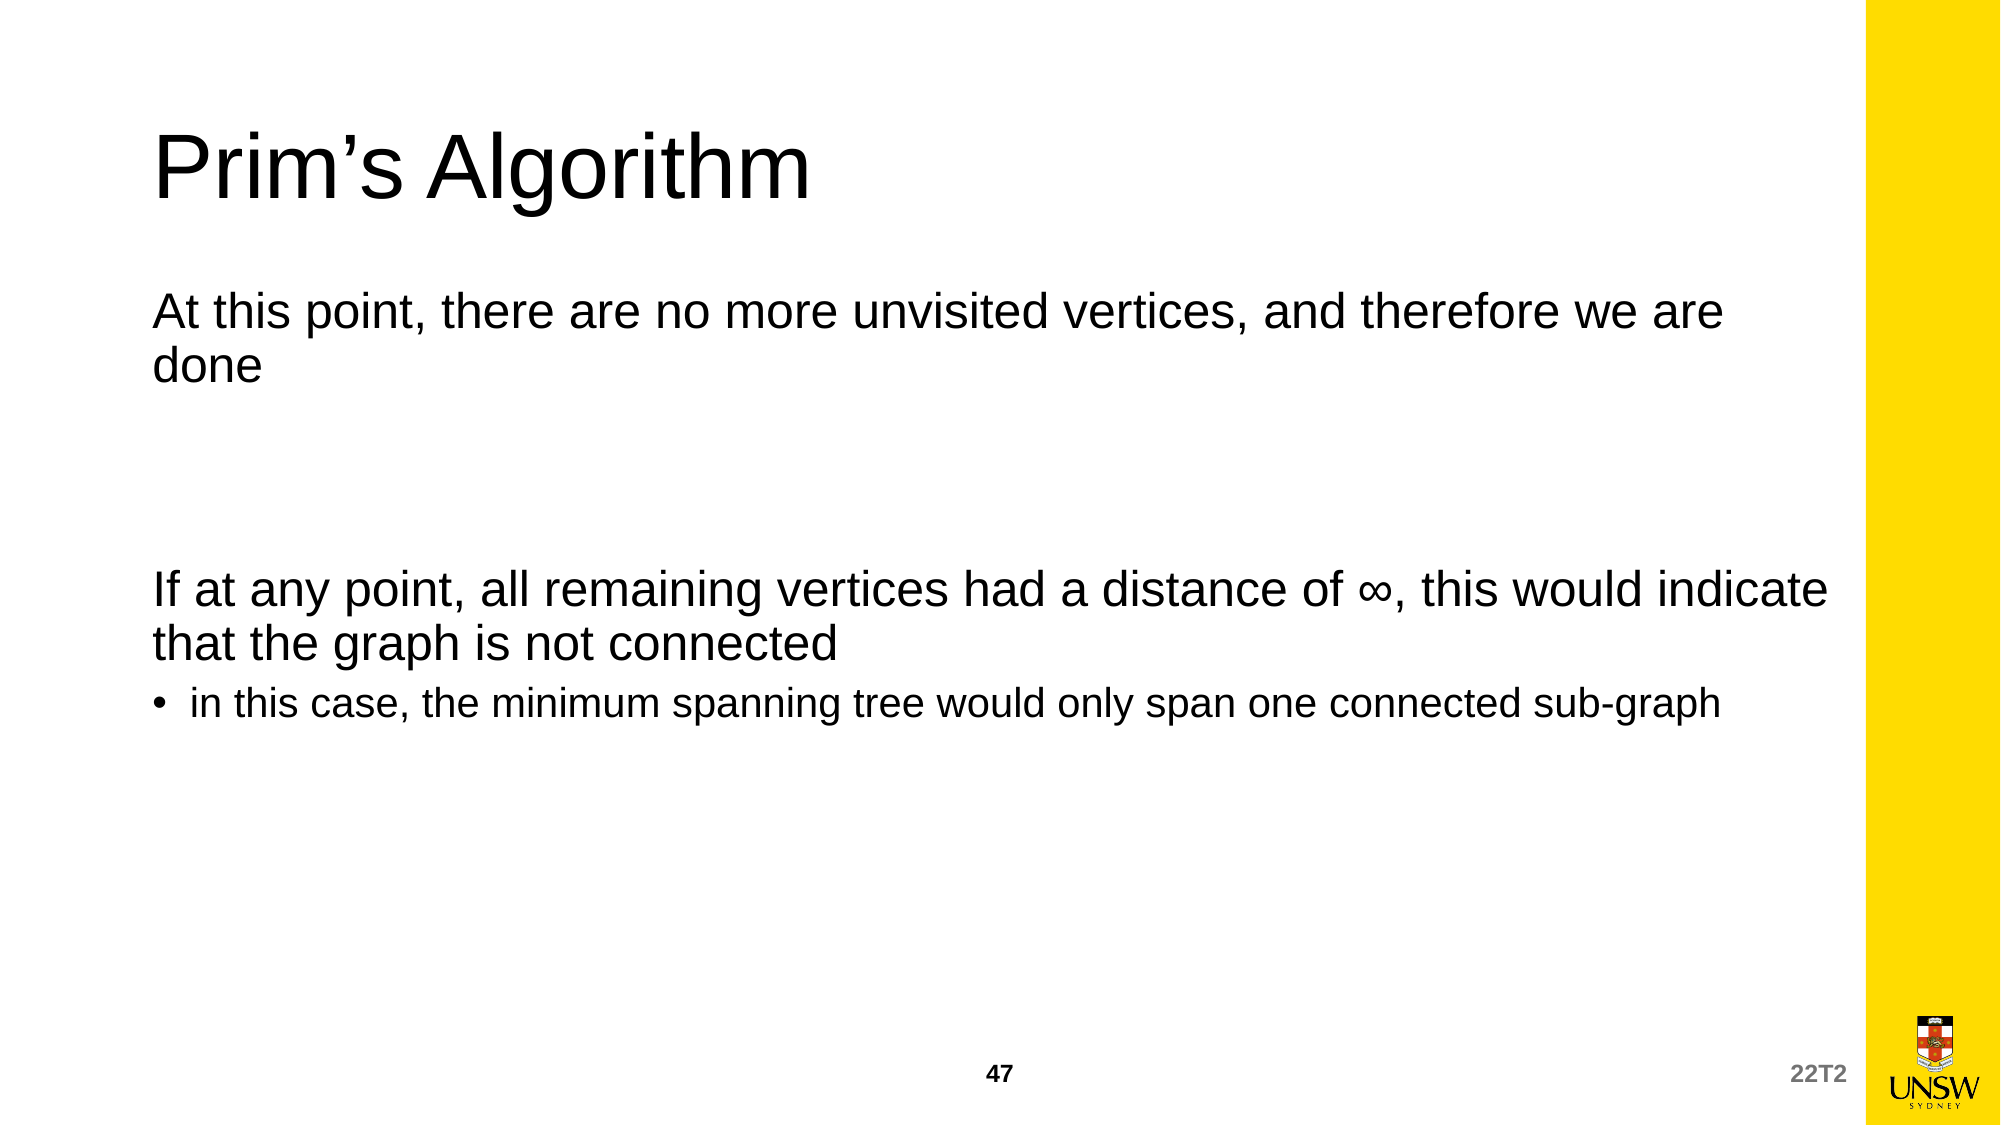

# Prim’s Algorithm
At this point, there are no more unvisited vertices, and therefore we are done

If at any point, all remaining vertices had a distance of ∞, this would indicate that the graph is not connected
in this case, the minimum spanning tree would only span one connected sub-graph
47
22T2